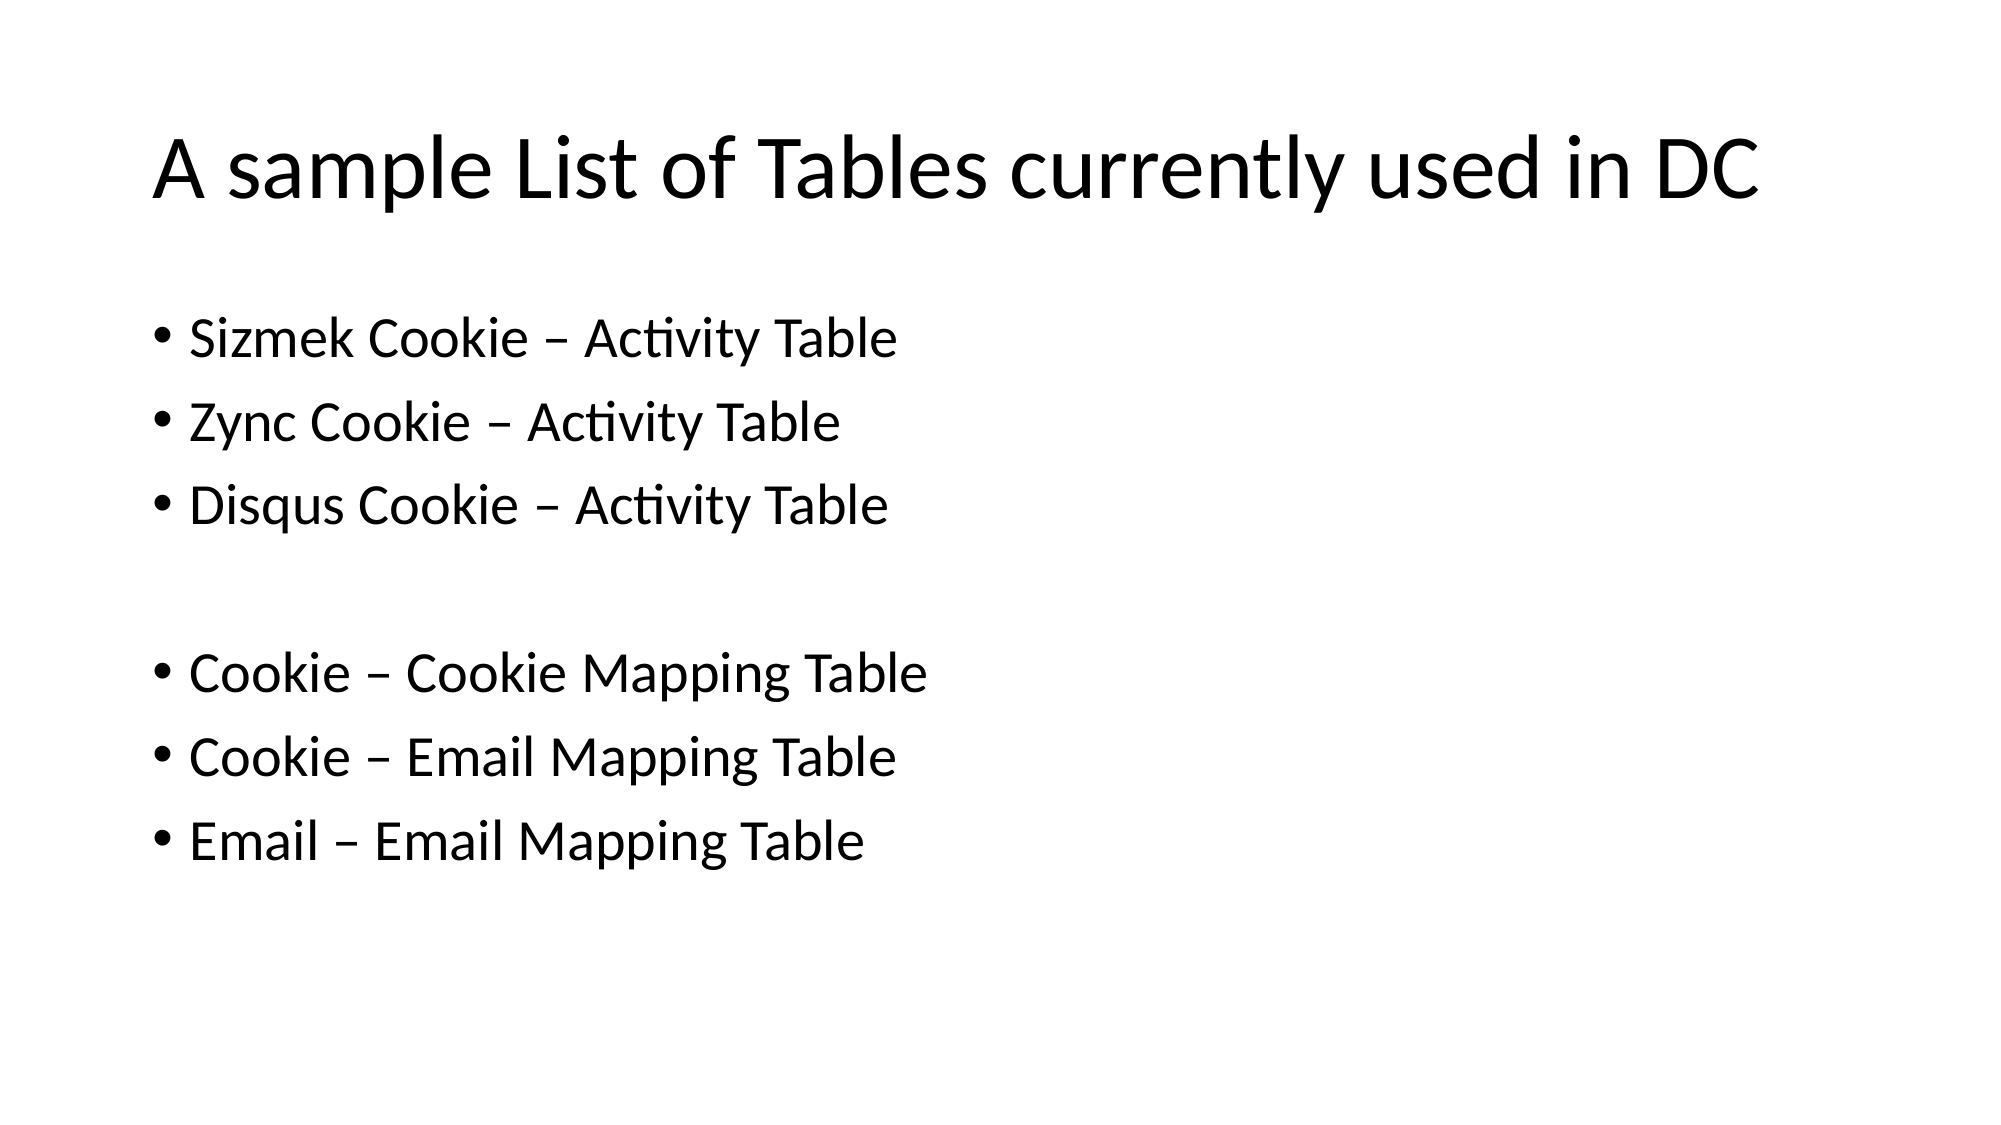

# A sample List of Tables currently used in DC
Sizmek Cookie – Activity Table
Zync Cookie – Activity Table
Disqus Cookie – Activity Table

Cookie – Cookie Mapping Table
Cookie – Email Mapping Table
Email – Email Mapping Table